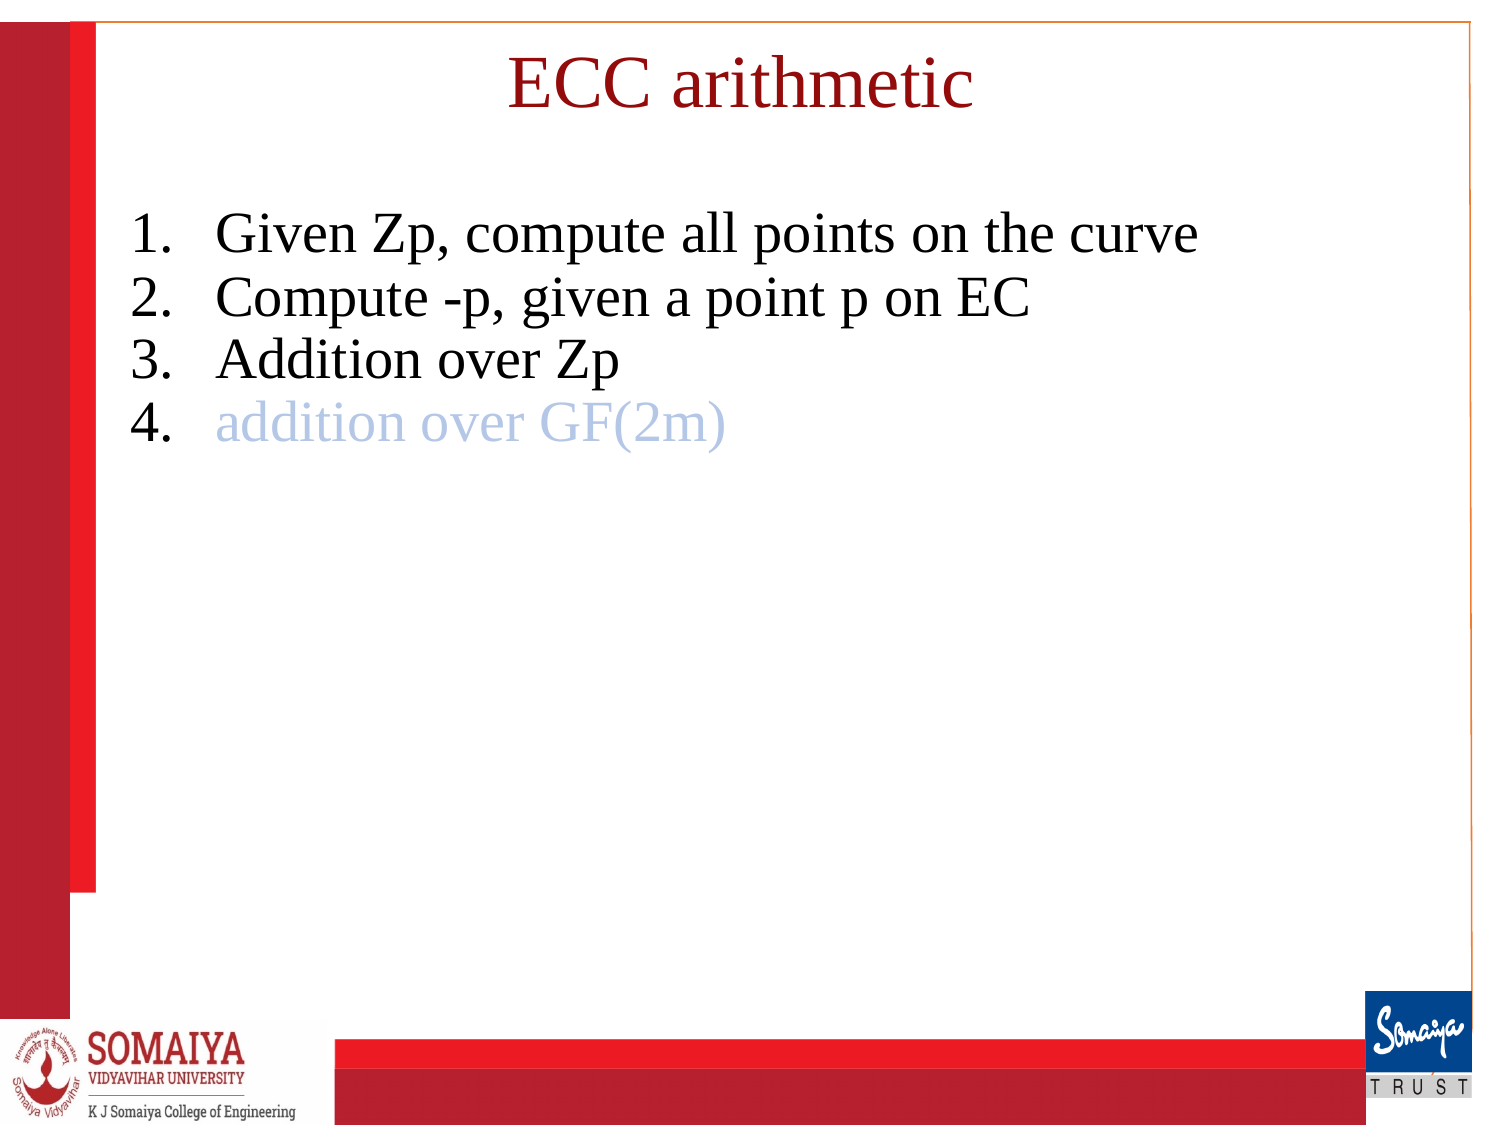

# ECC arithmetic
Given Zp, compute all points on the curve
Compute -p, given a point p on EC
Addition over Zp
addition over GF(2m)